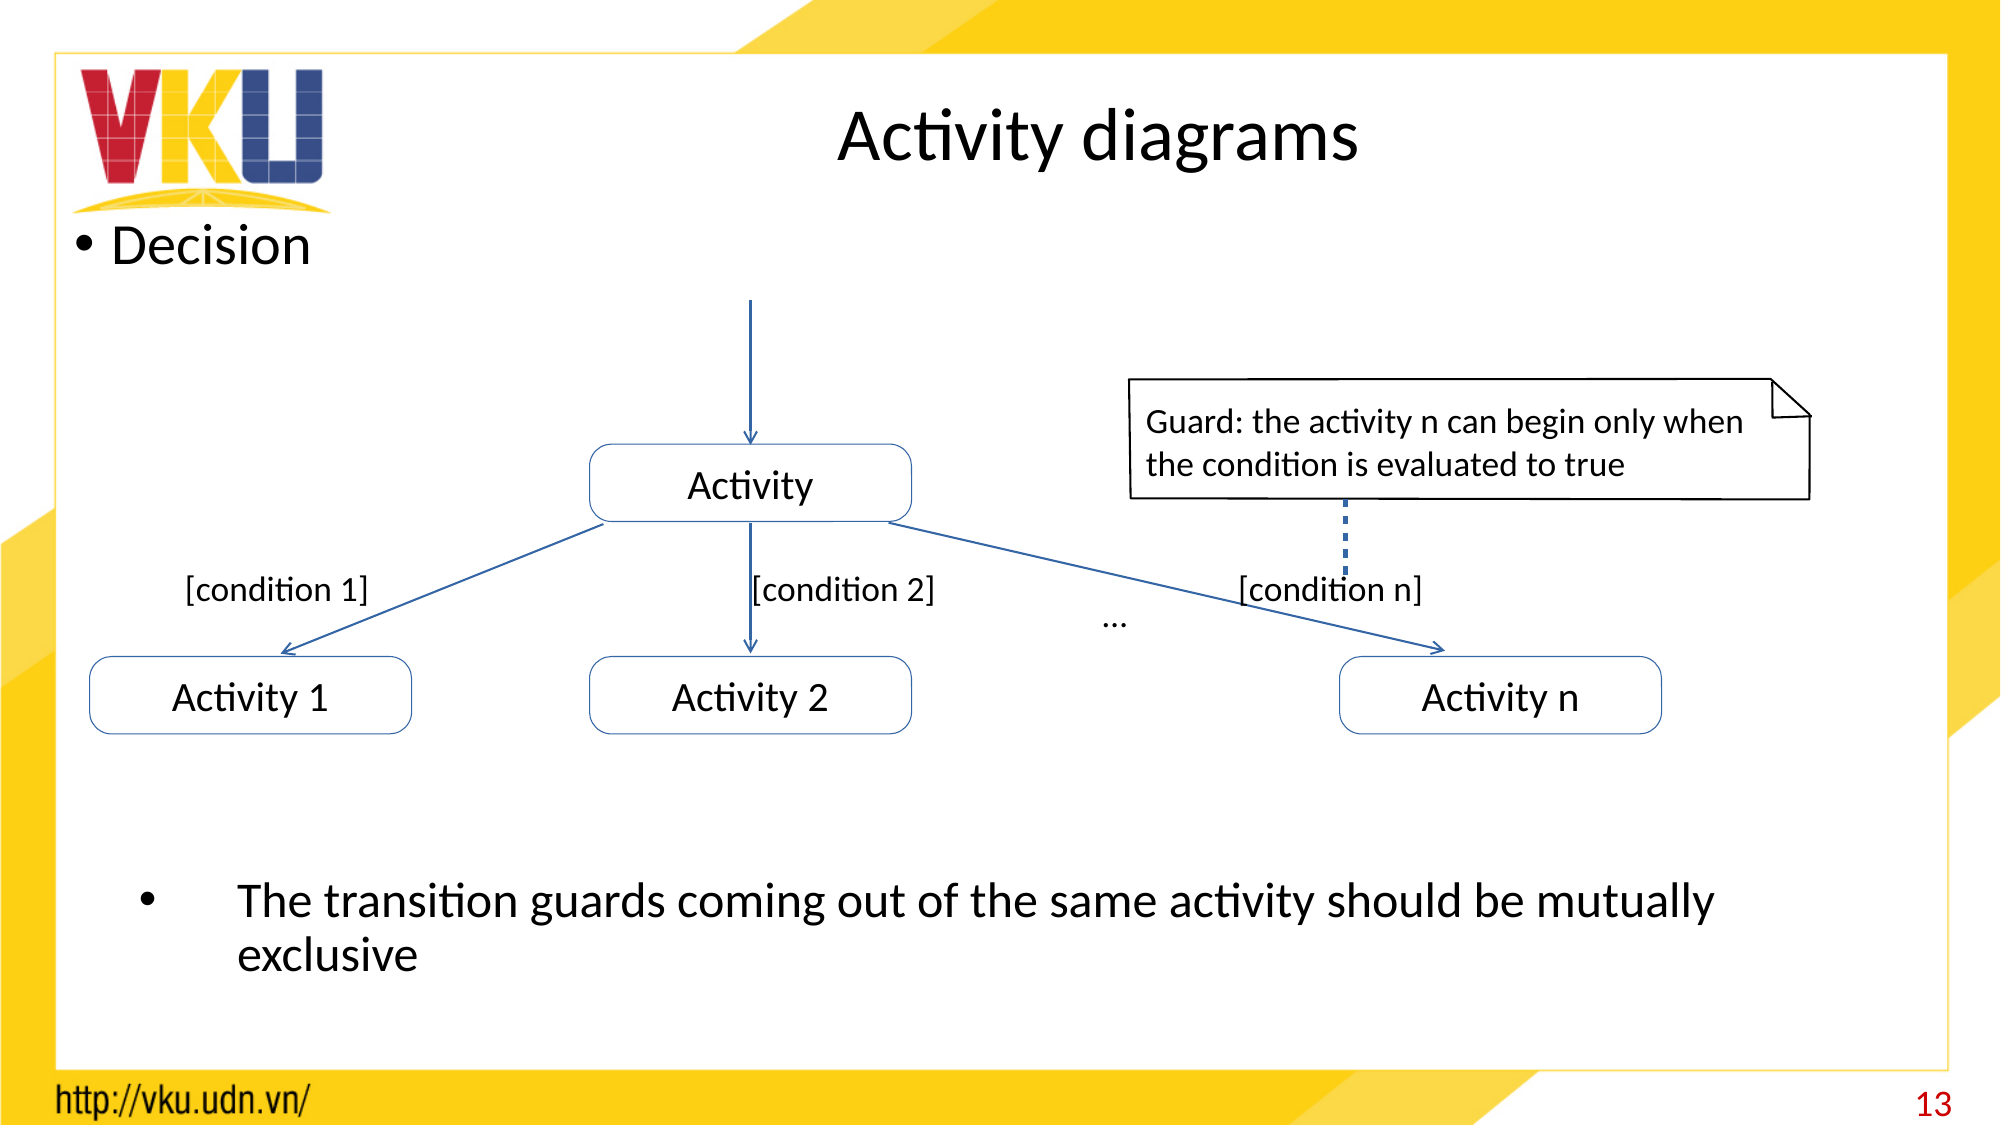

# Activity diagrams
Decision

The transition guards coming out of the same activity should be mutually exclusive

Guard: the activity n can begin only when
the condition is evaluated to true
Activity

[condition 1]
[condition 2]
[condition n]
…
Activity 1
Activity 2
Activity n
13